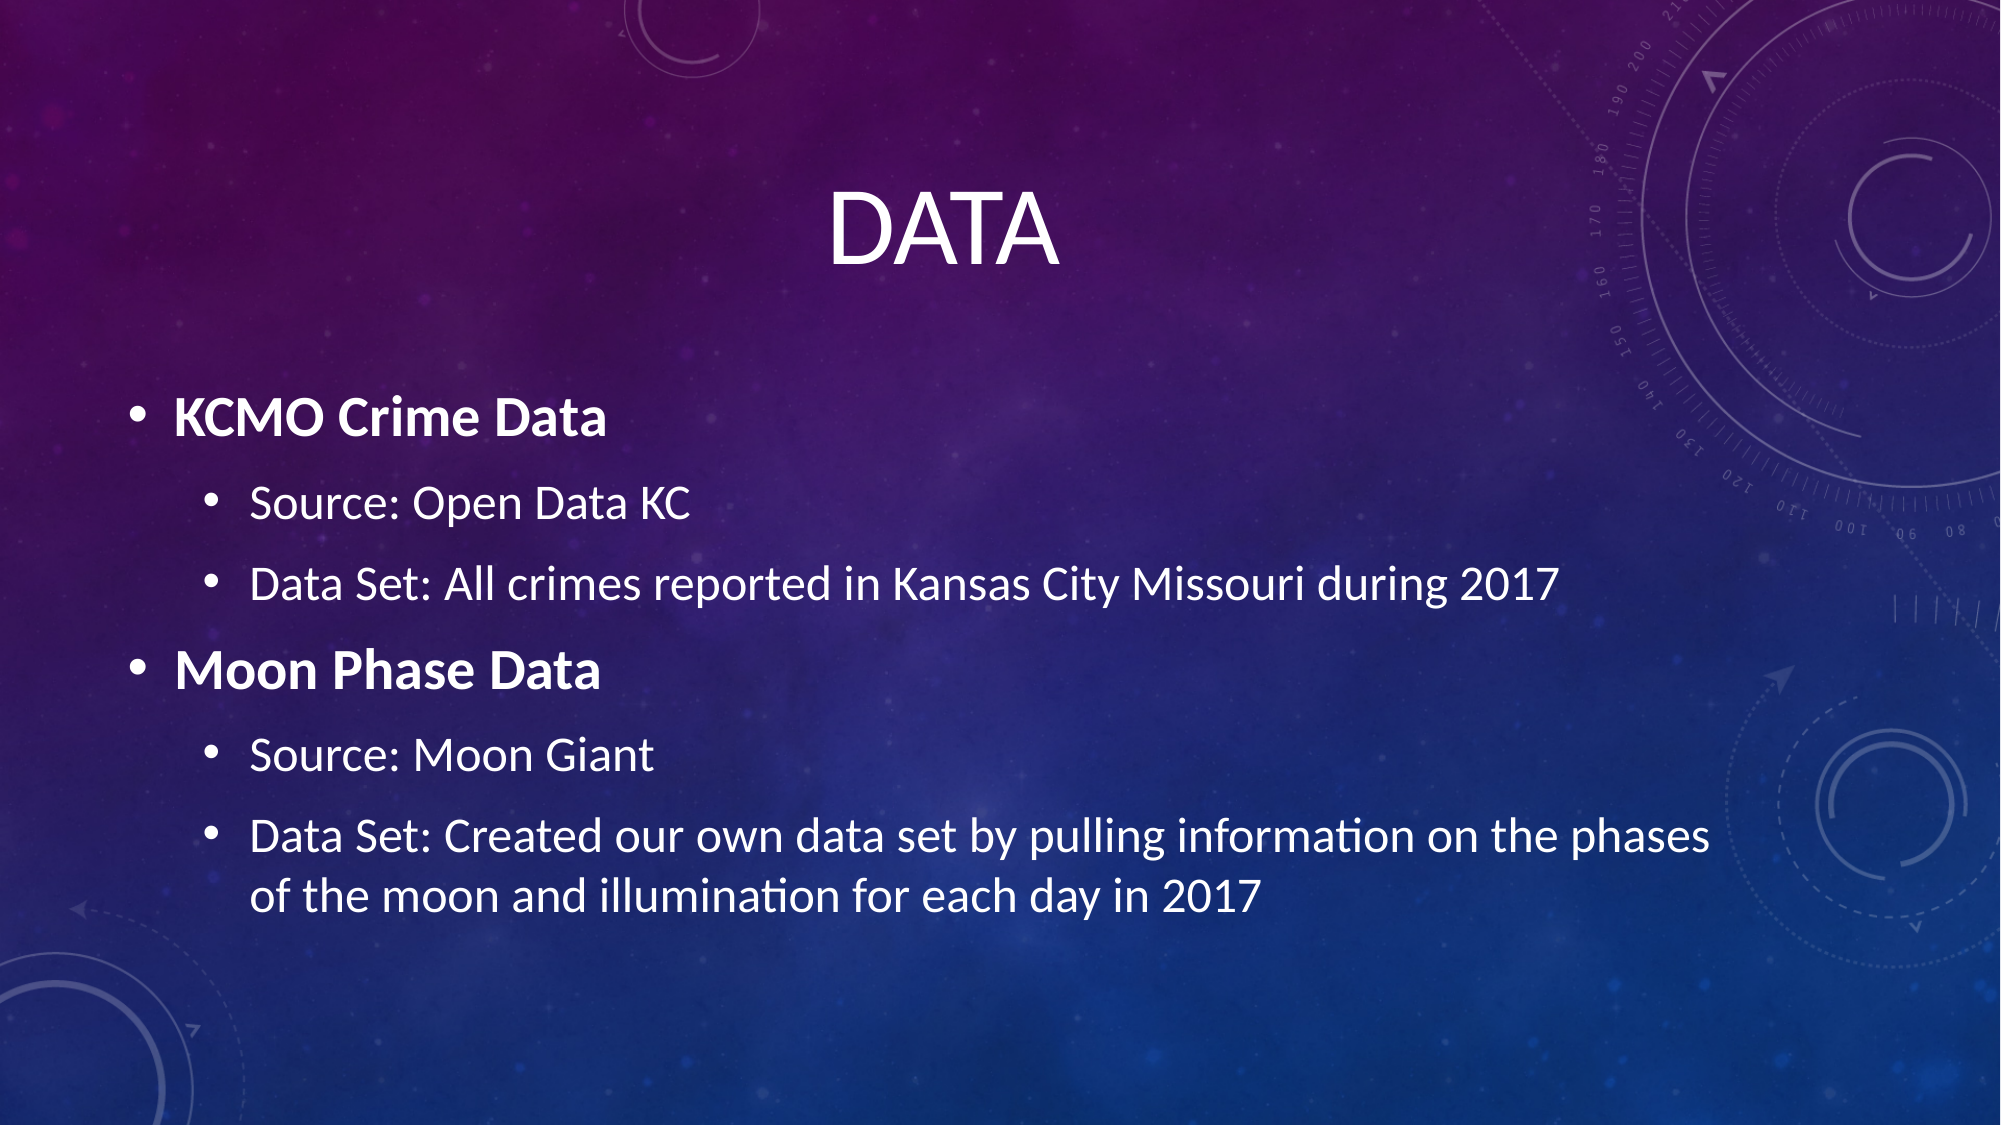

# Data
KCMO Crime Data
Source: Open Data KC
Data Set: All crimes reported in Kansas City Missouri during 2017
Moon Phase Data
Source: Moon Giant
Data Set: Created our own data set by pulling information on the phases of the moon and illumination for each day in 2017